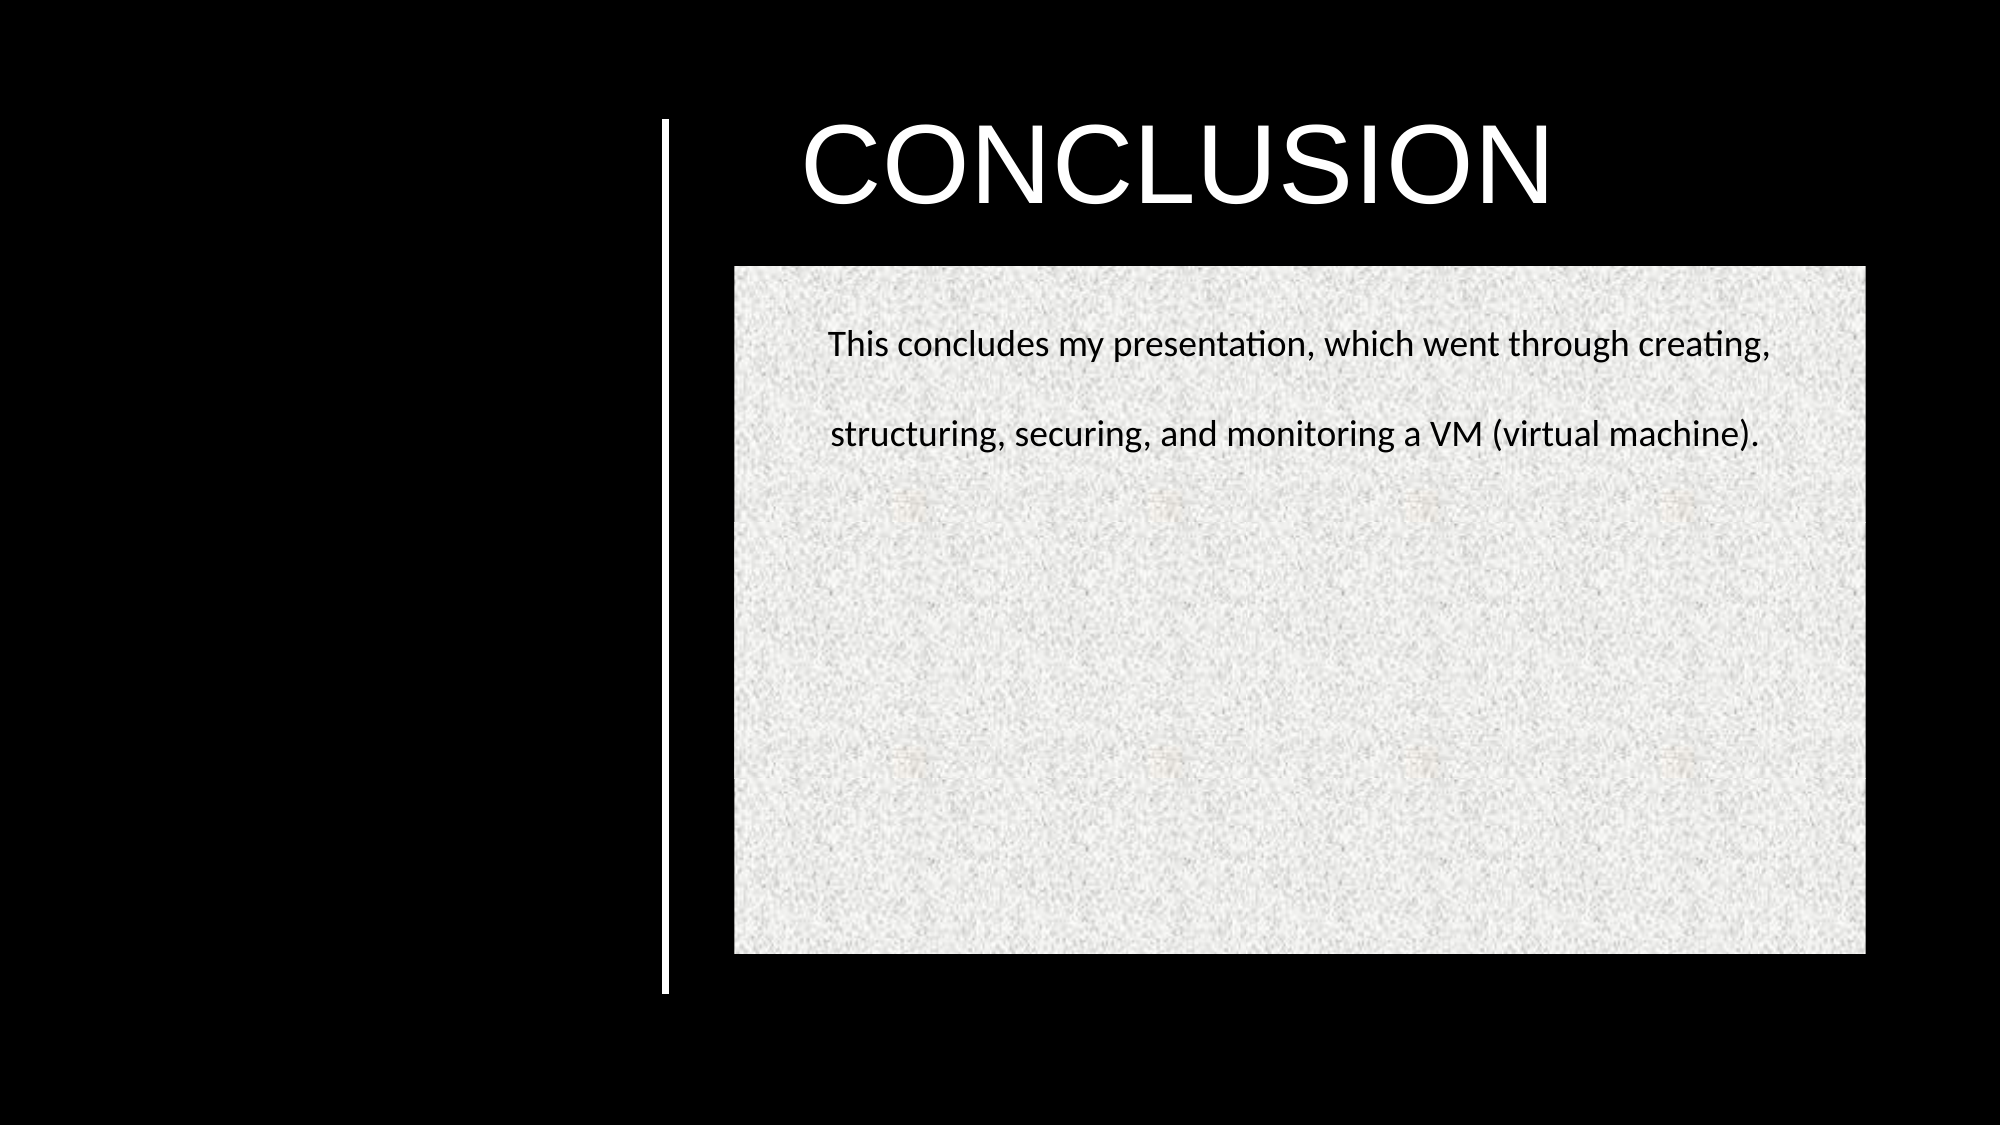

# Conclusion
This concludes my presentation, which went through creating, structuring, securing, and monitoring a VM (virtual machine).